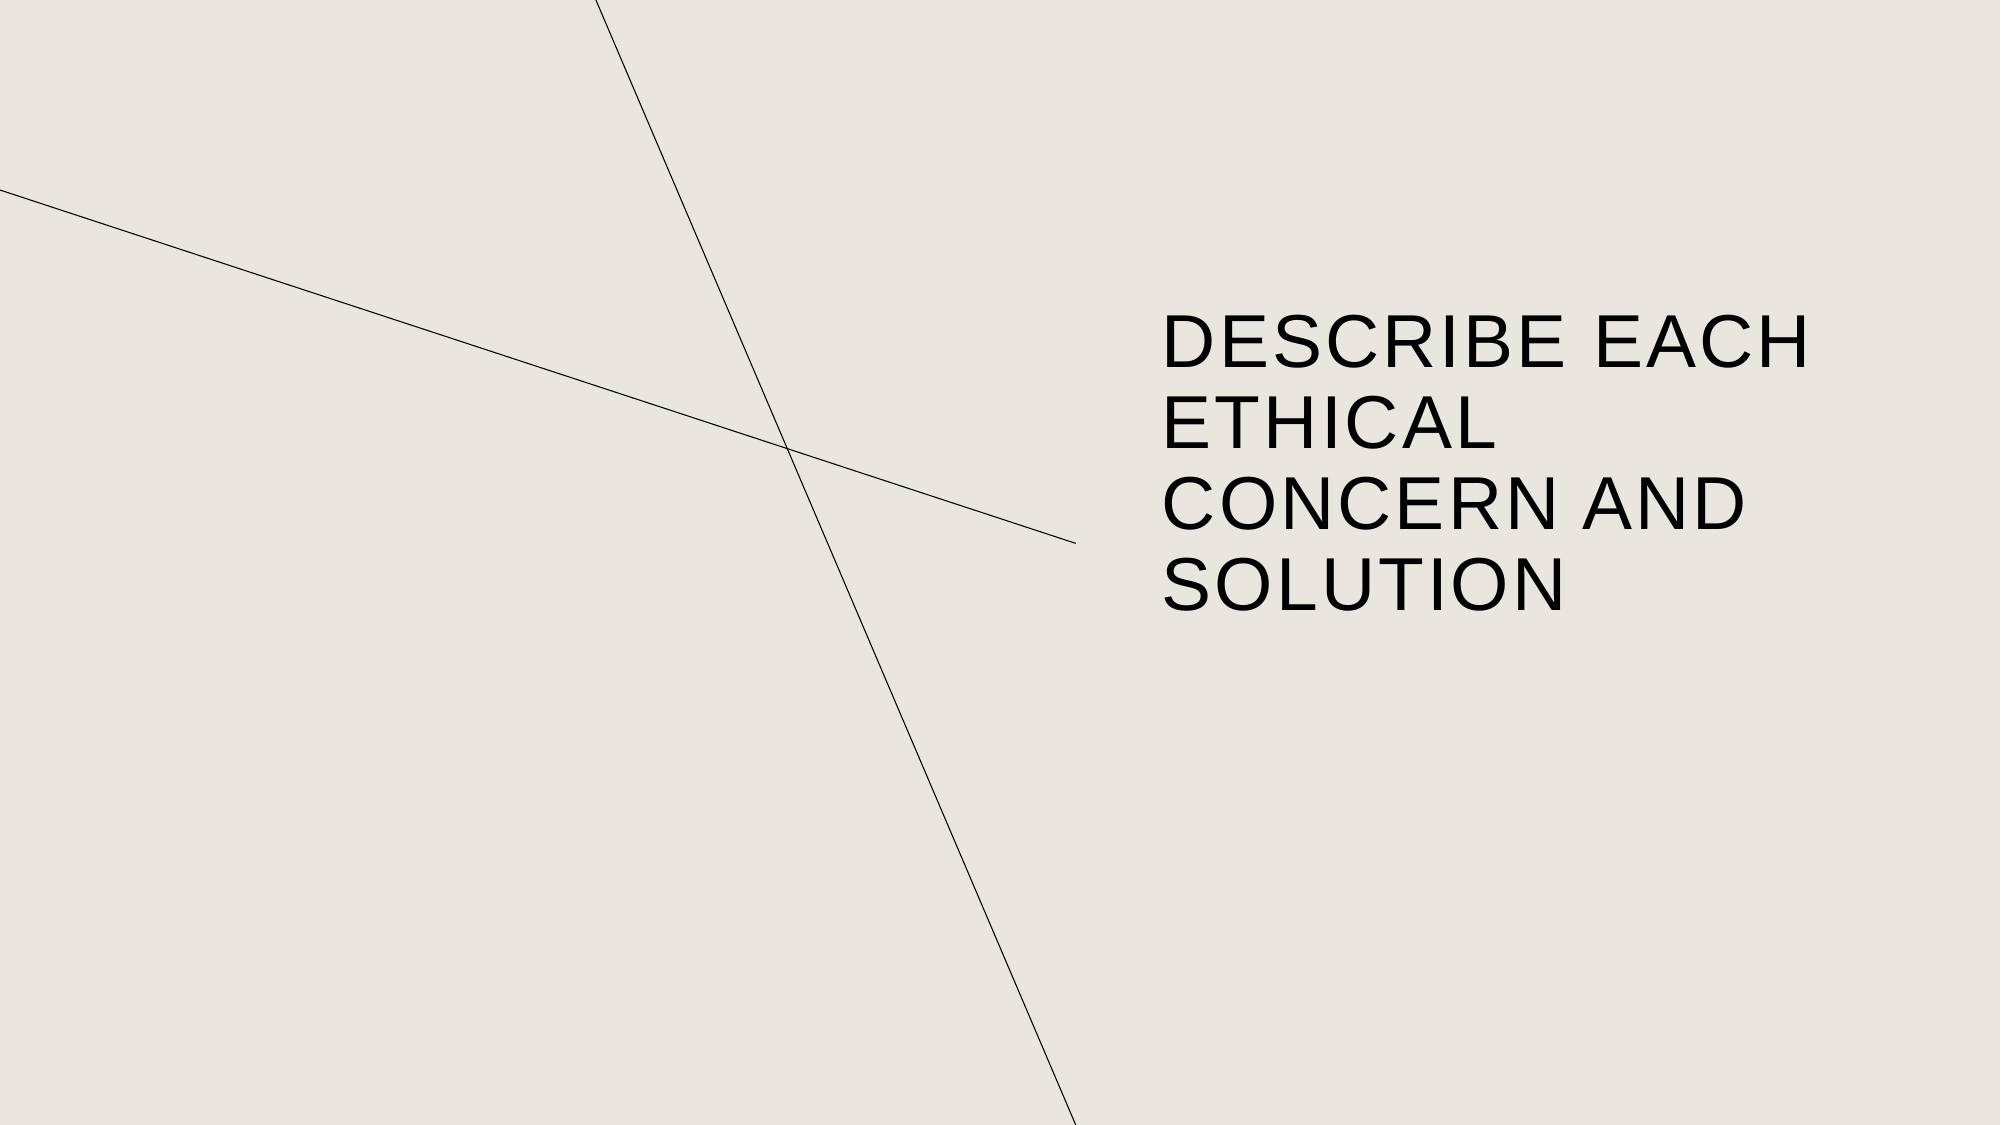

# Describe each Ethical Concern and Solution